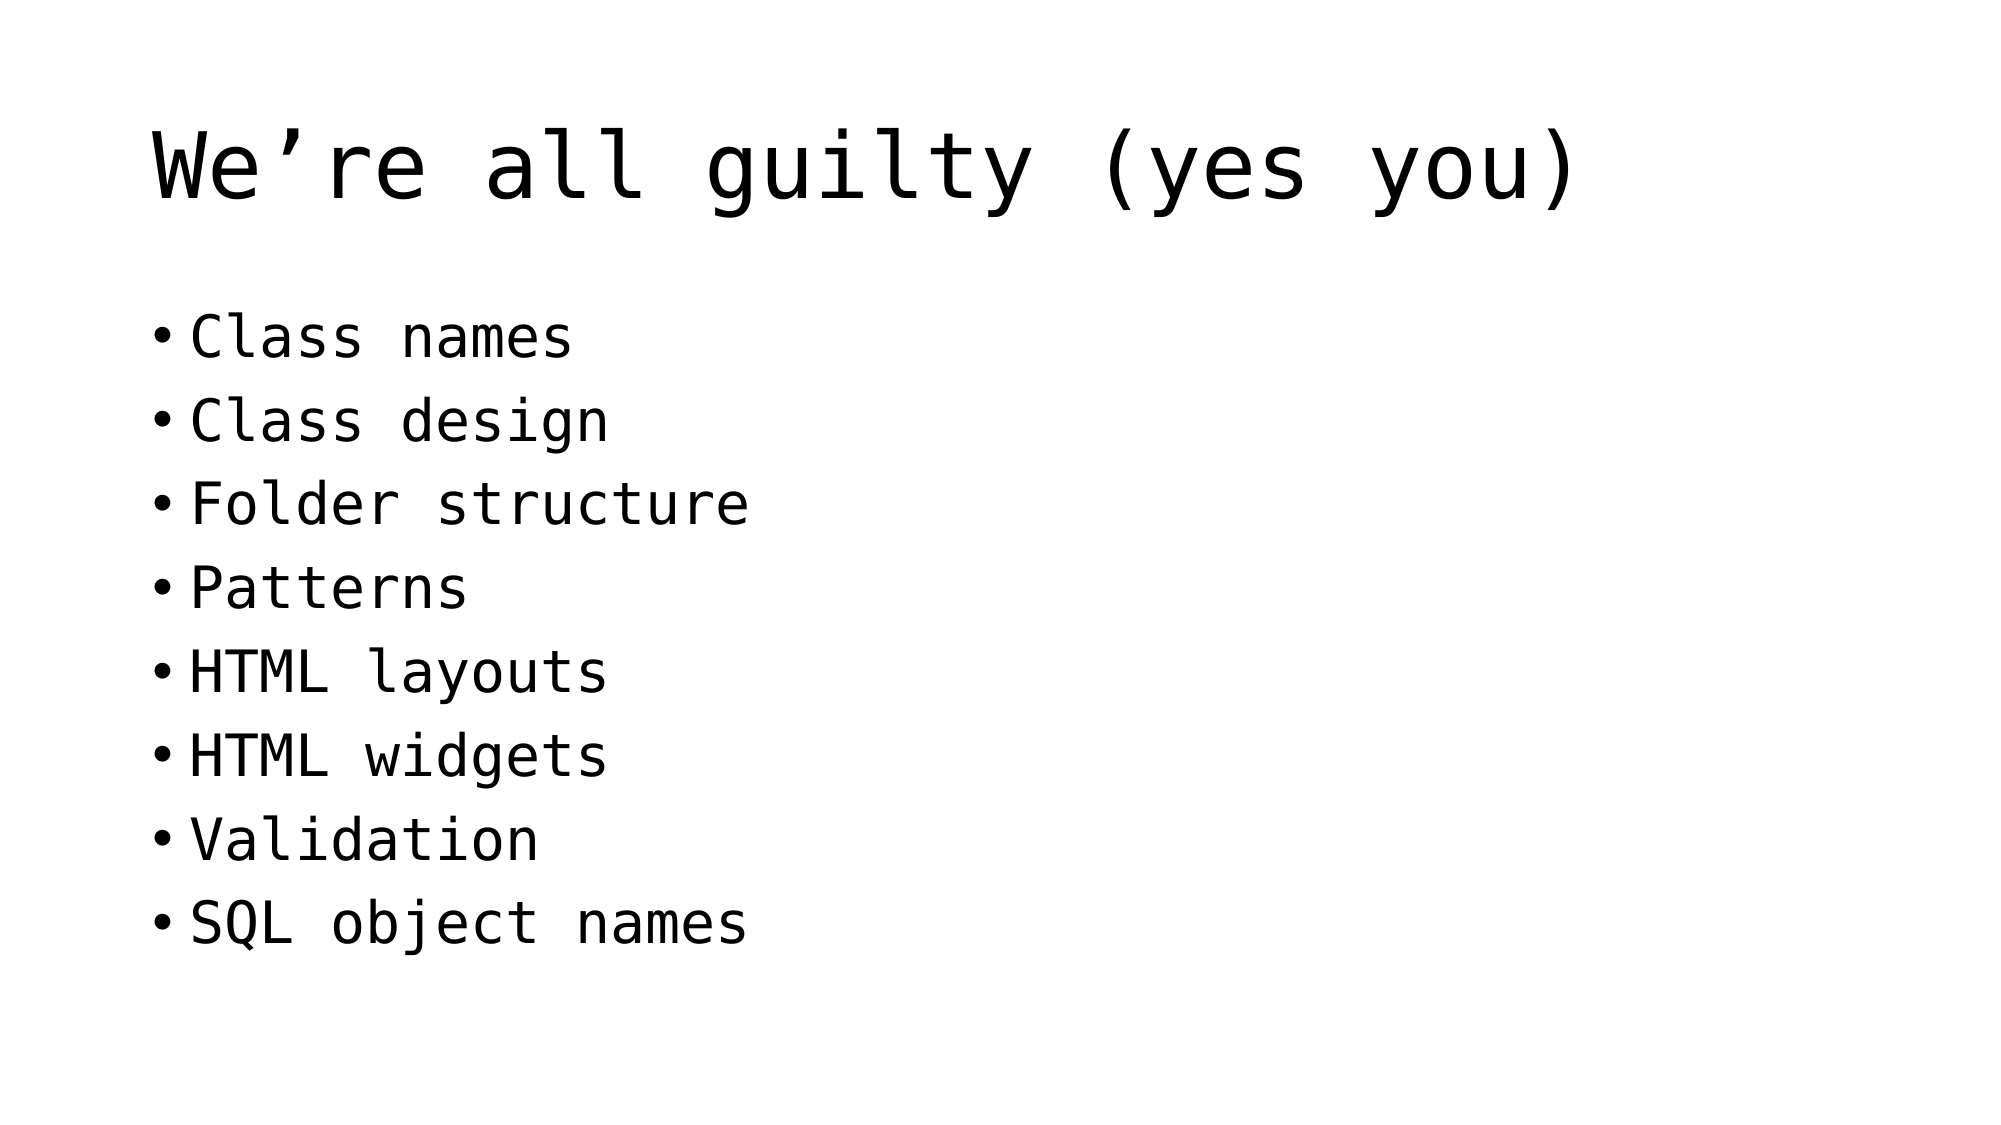

# We’re all guilty (yes you)
Class names
Class design
Folder structure
Patterns
HTML layouts
HTML widgets
Validation
SQL object names